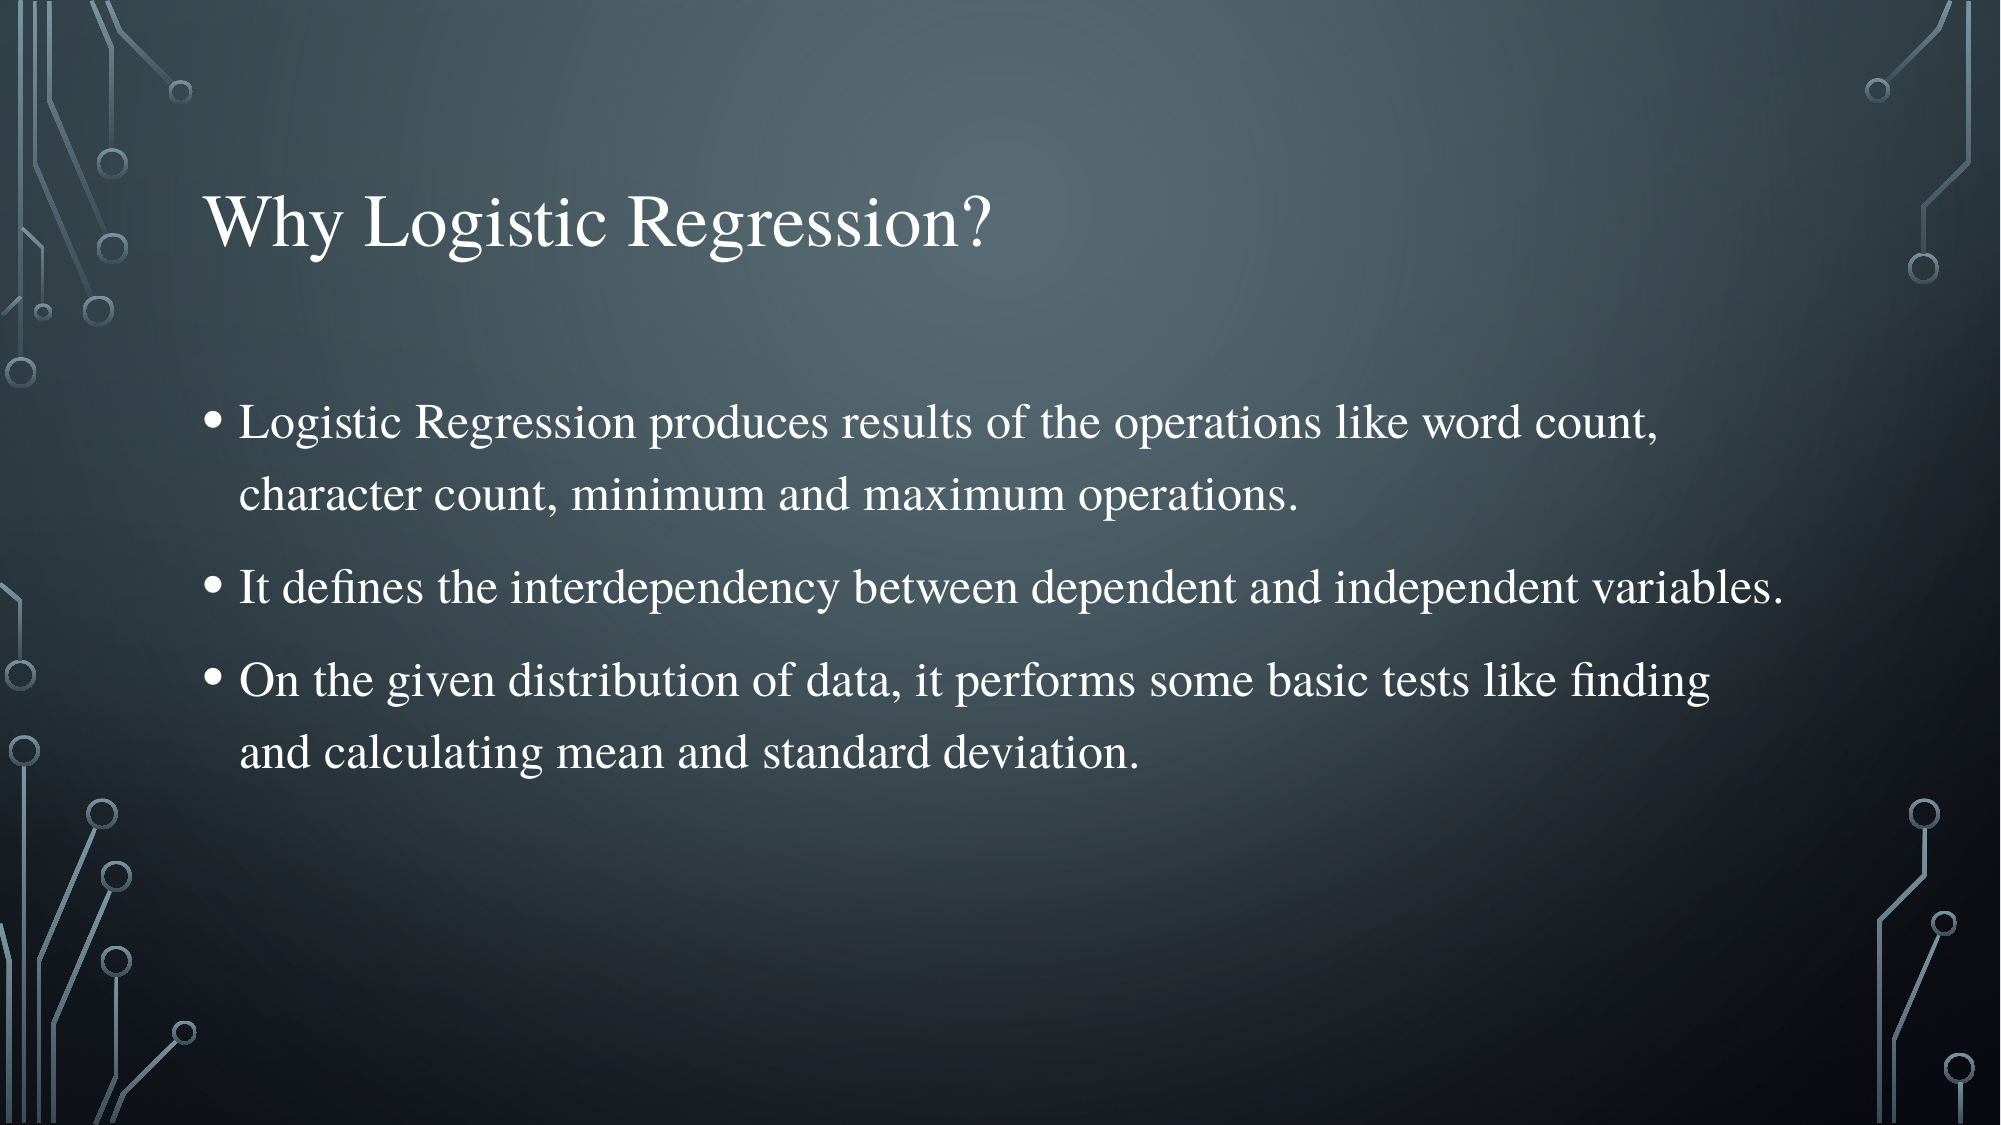

# Why Logistic Regression?
Logistic Regression produces results of the operations like word count, character count, minimum and maximum operations.
It defines the interdependency between dependent and independent variables.
On the given distribution of data, it performs some basic tests like finding and calculating mean and standard deviation.